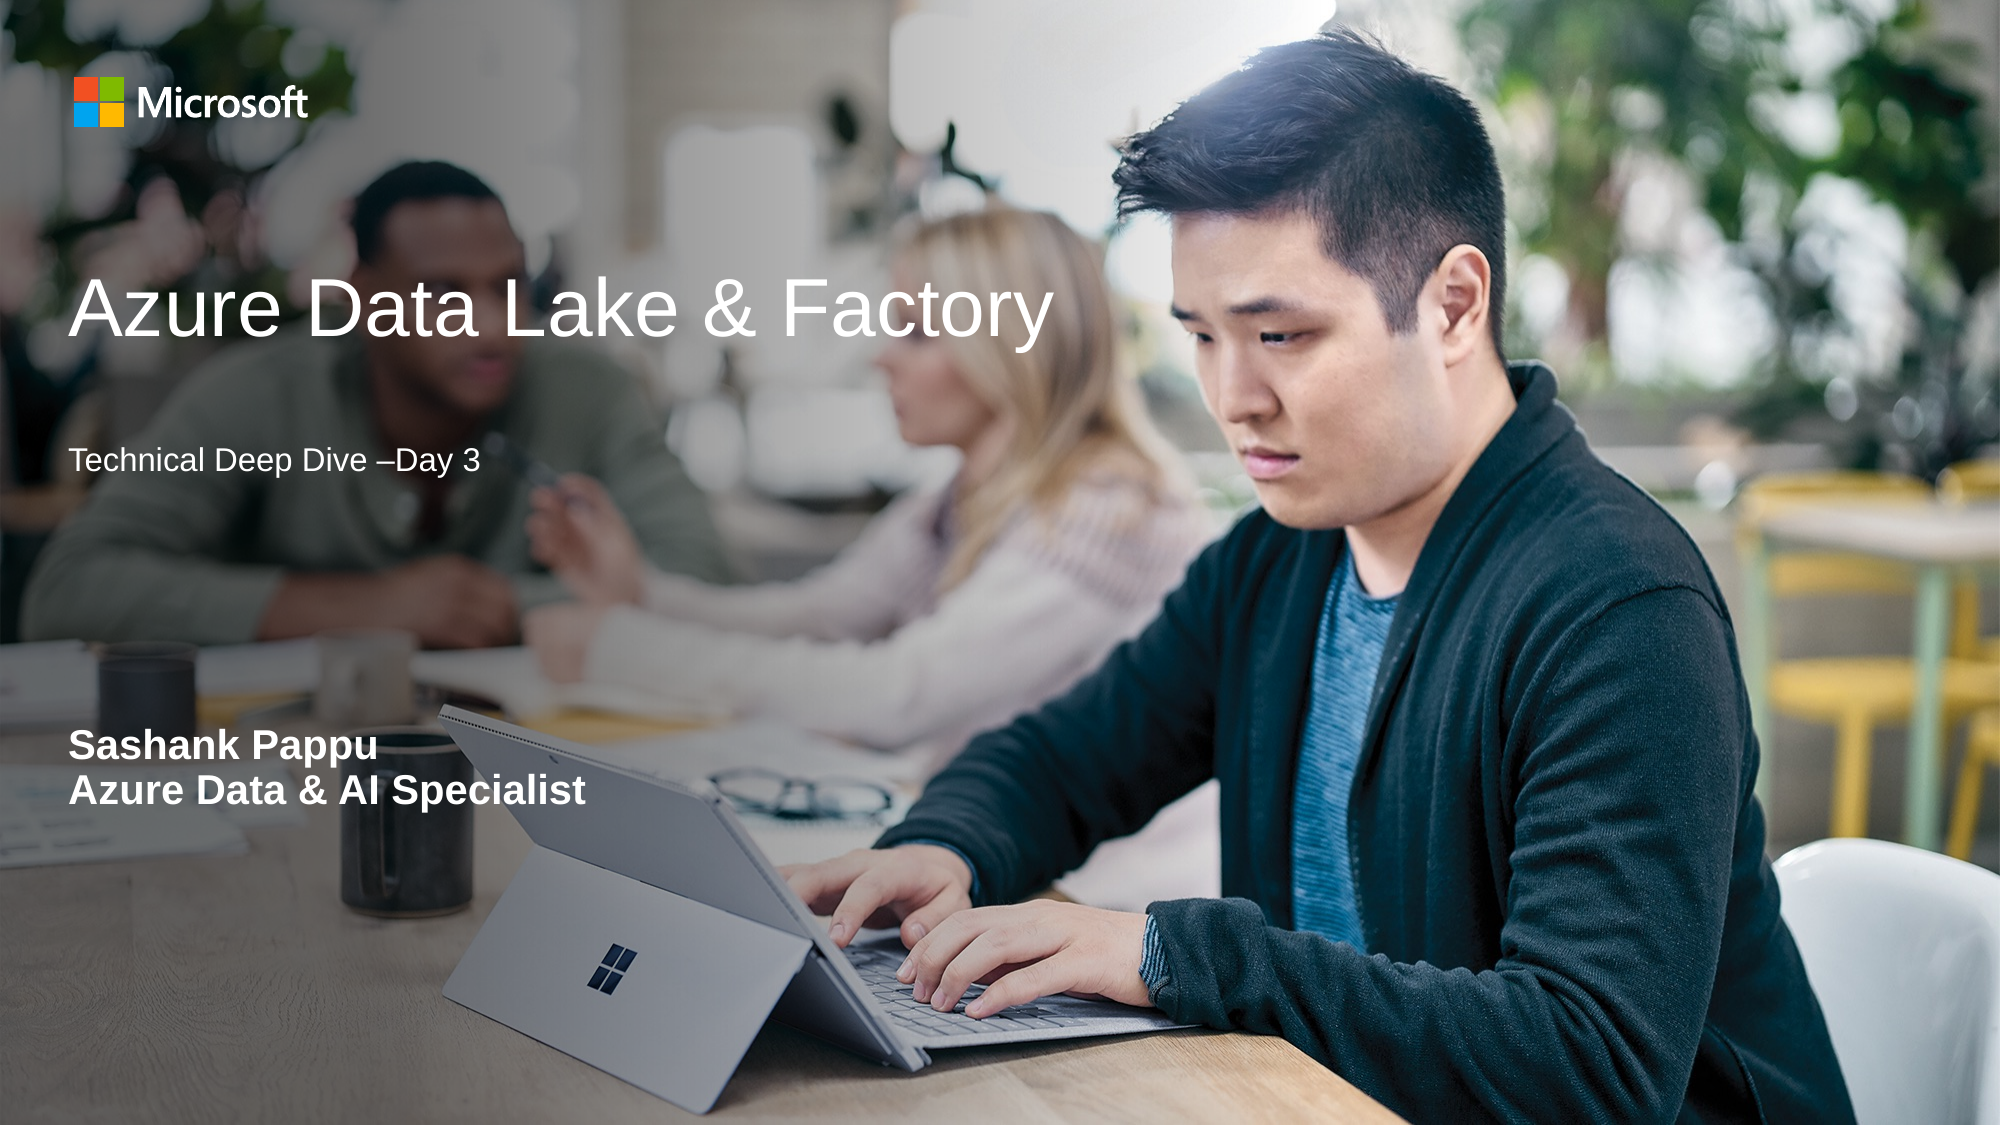

# Azure Data Lake & Factory Technical Deep Dive –Day 3
Sashank Pappu
Azure Data & AI Specialist